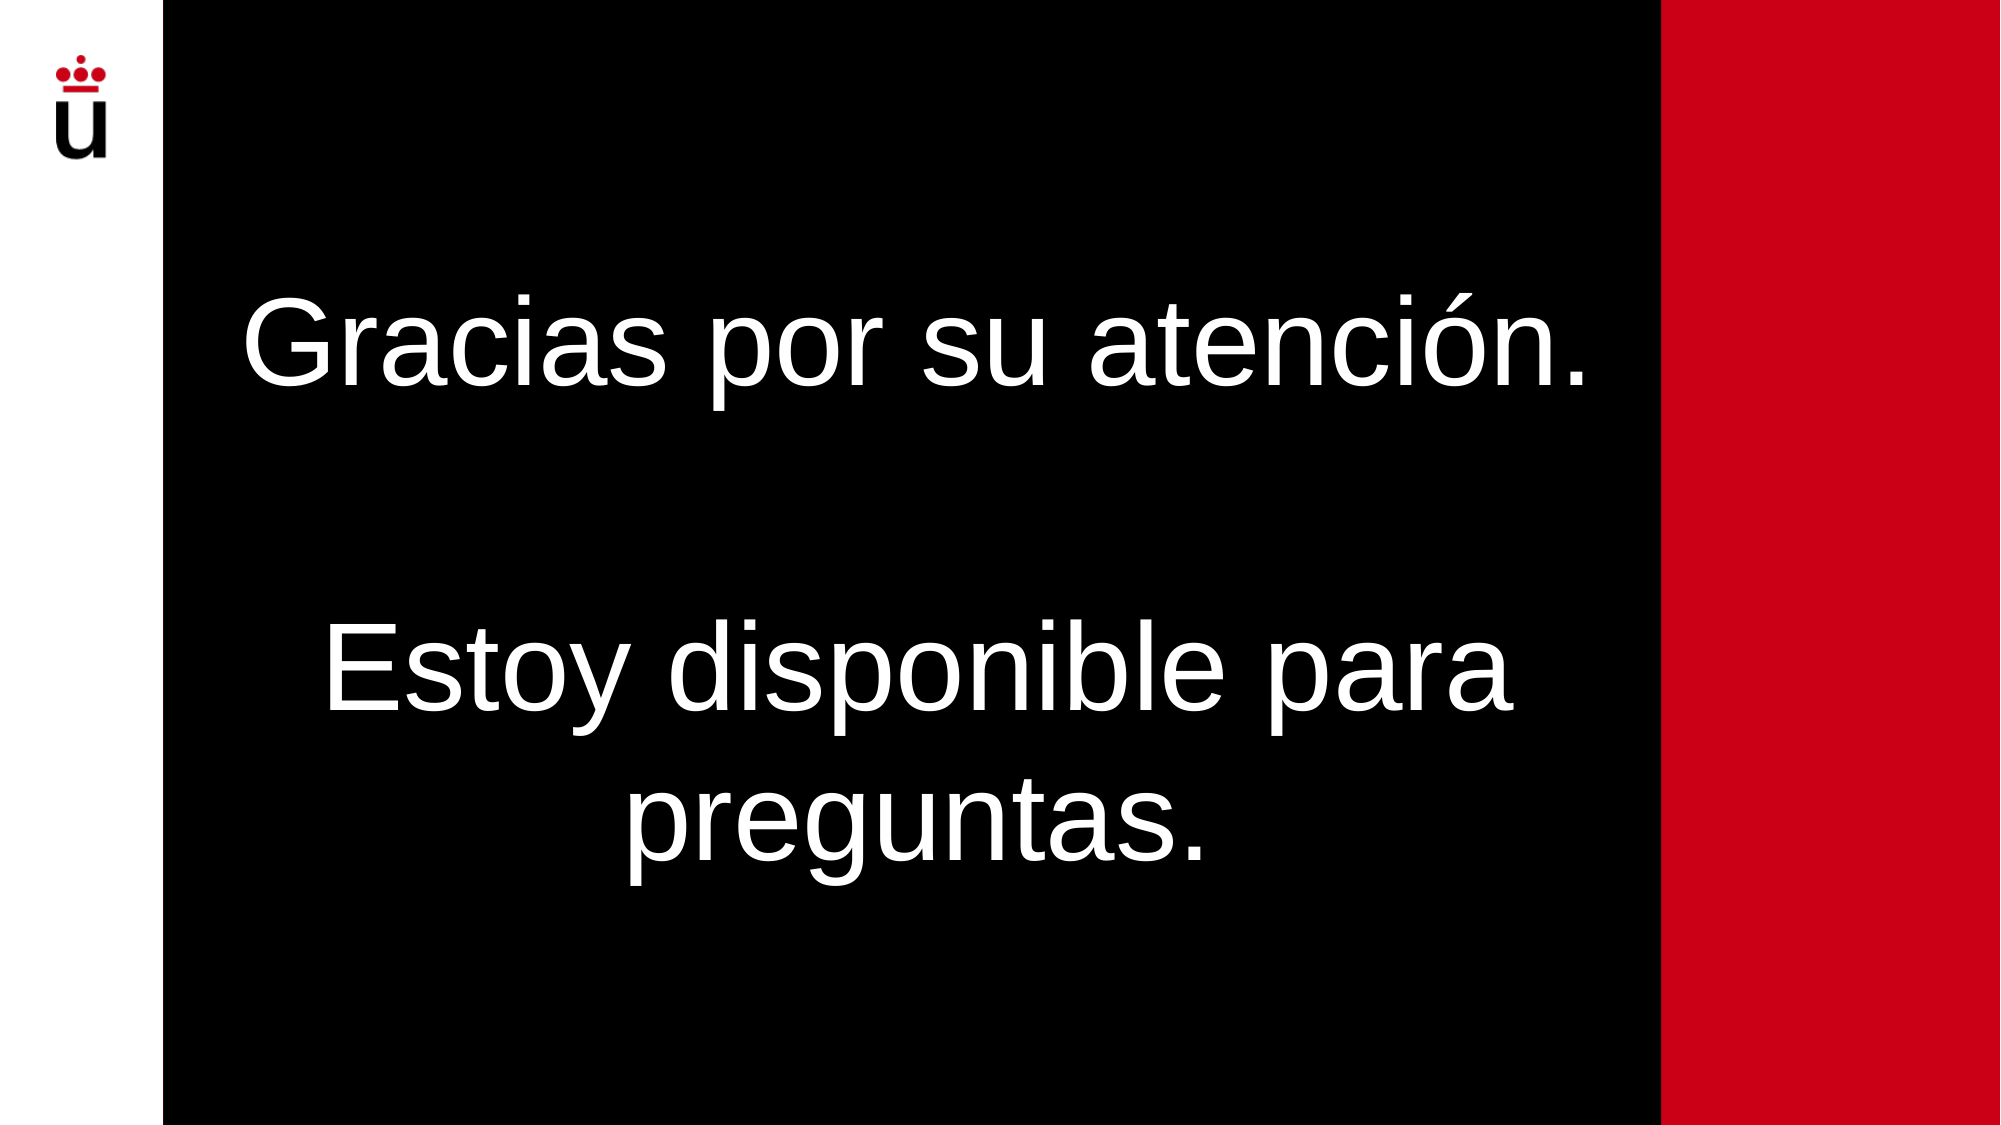

Gracias por su atención.

Estoy disponible para preguntas.